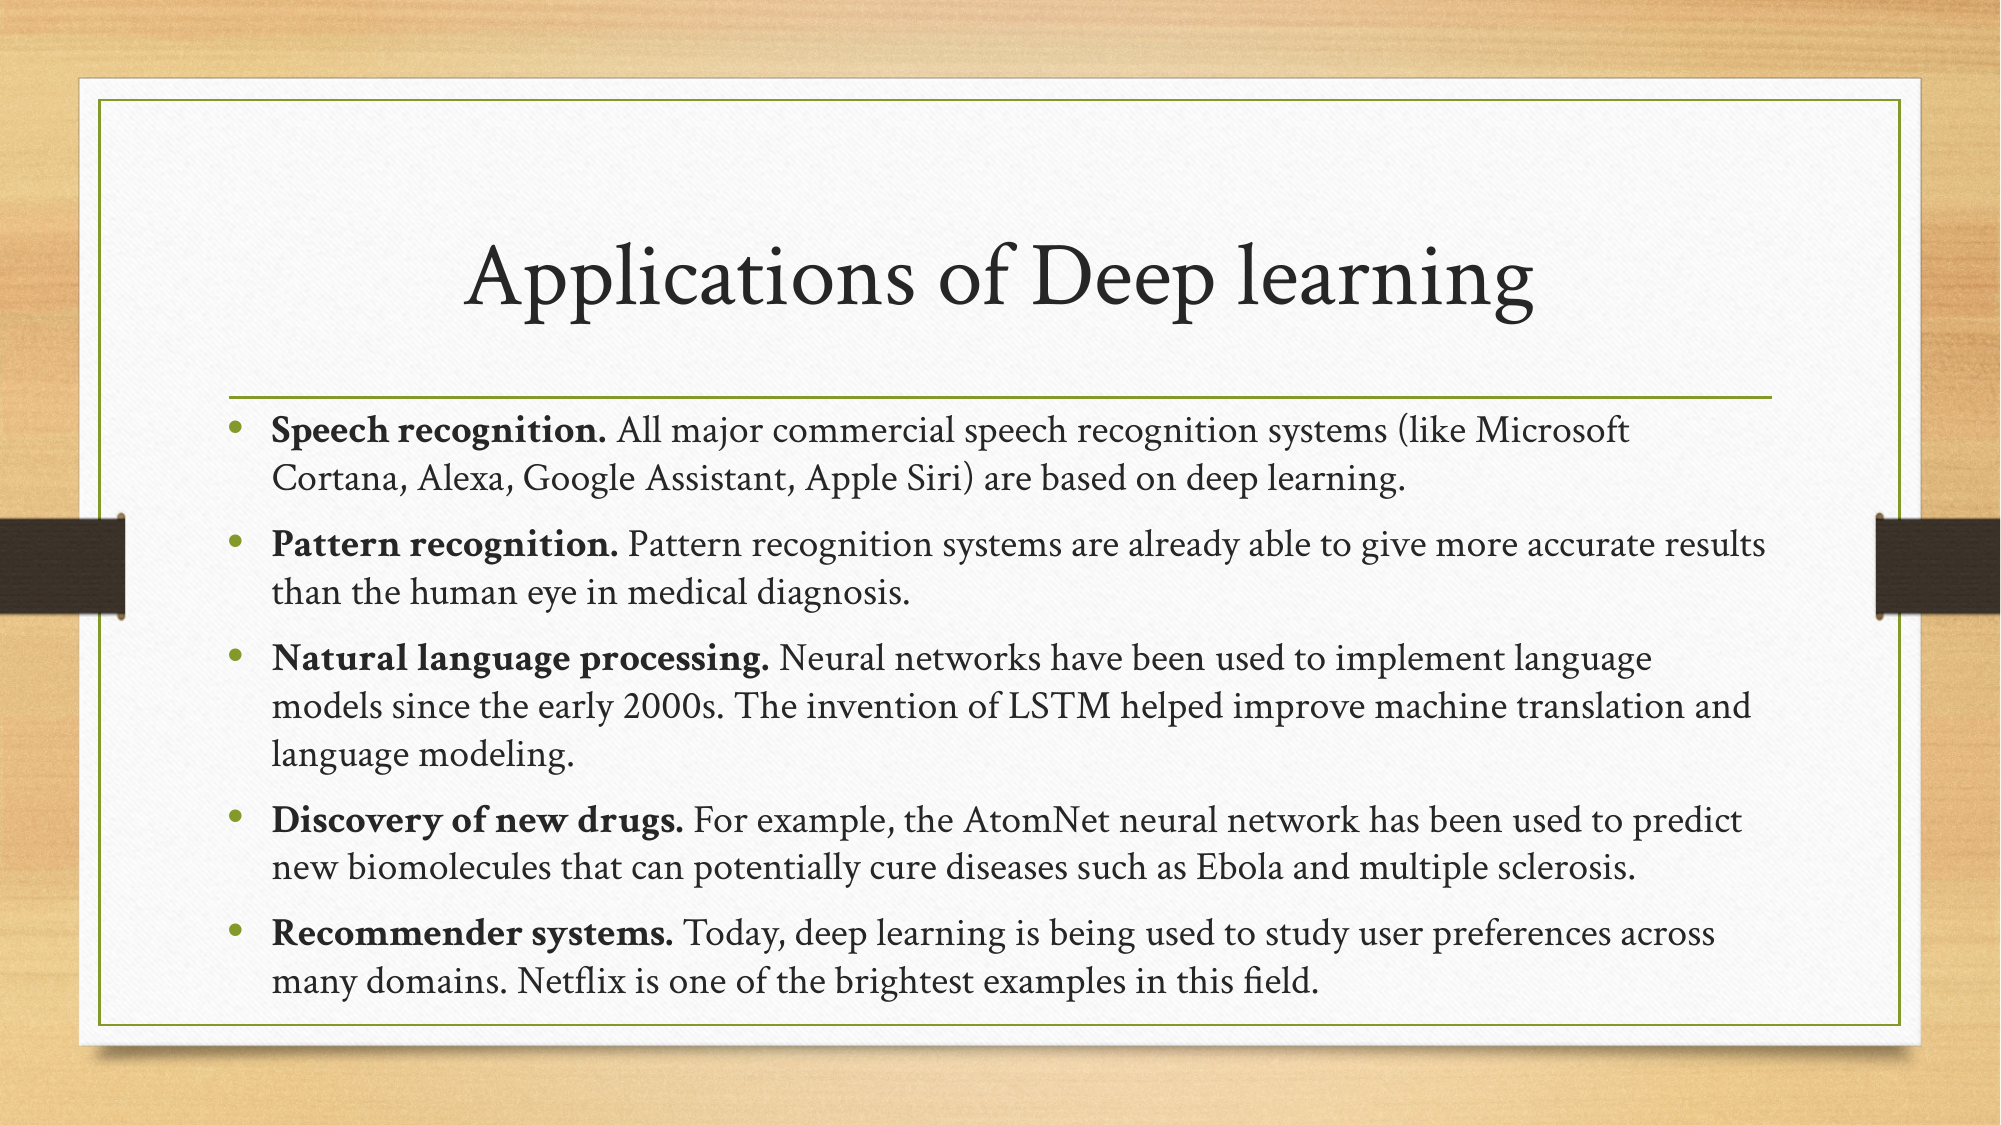

# Applications of Deep learning
Speech recognition. All major commercial speech recognition systems (like Microsoft Cortana, Alexa, Google Assistant, Apple Siri) are based on deep learning.
Pattern recognition. Pattern recognition systems are already able to give more accurate results than the human eye in medical diagnosis.
Natural language processing. Neural networks have been used to implement language models since the early 2000s. The invention of LSTM helped improve machine translation and language modeling.
Discovery of new drugs. For example, the AtomNet neural network has been used to predict new biomolecules that can potentially cure diseases such as Ebola and multiple sclerosis.
Recommender systems. Today, deep learning is being used to study user preferences across many domains. Netflix is one of the brightest examples in this field.